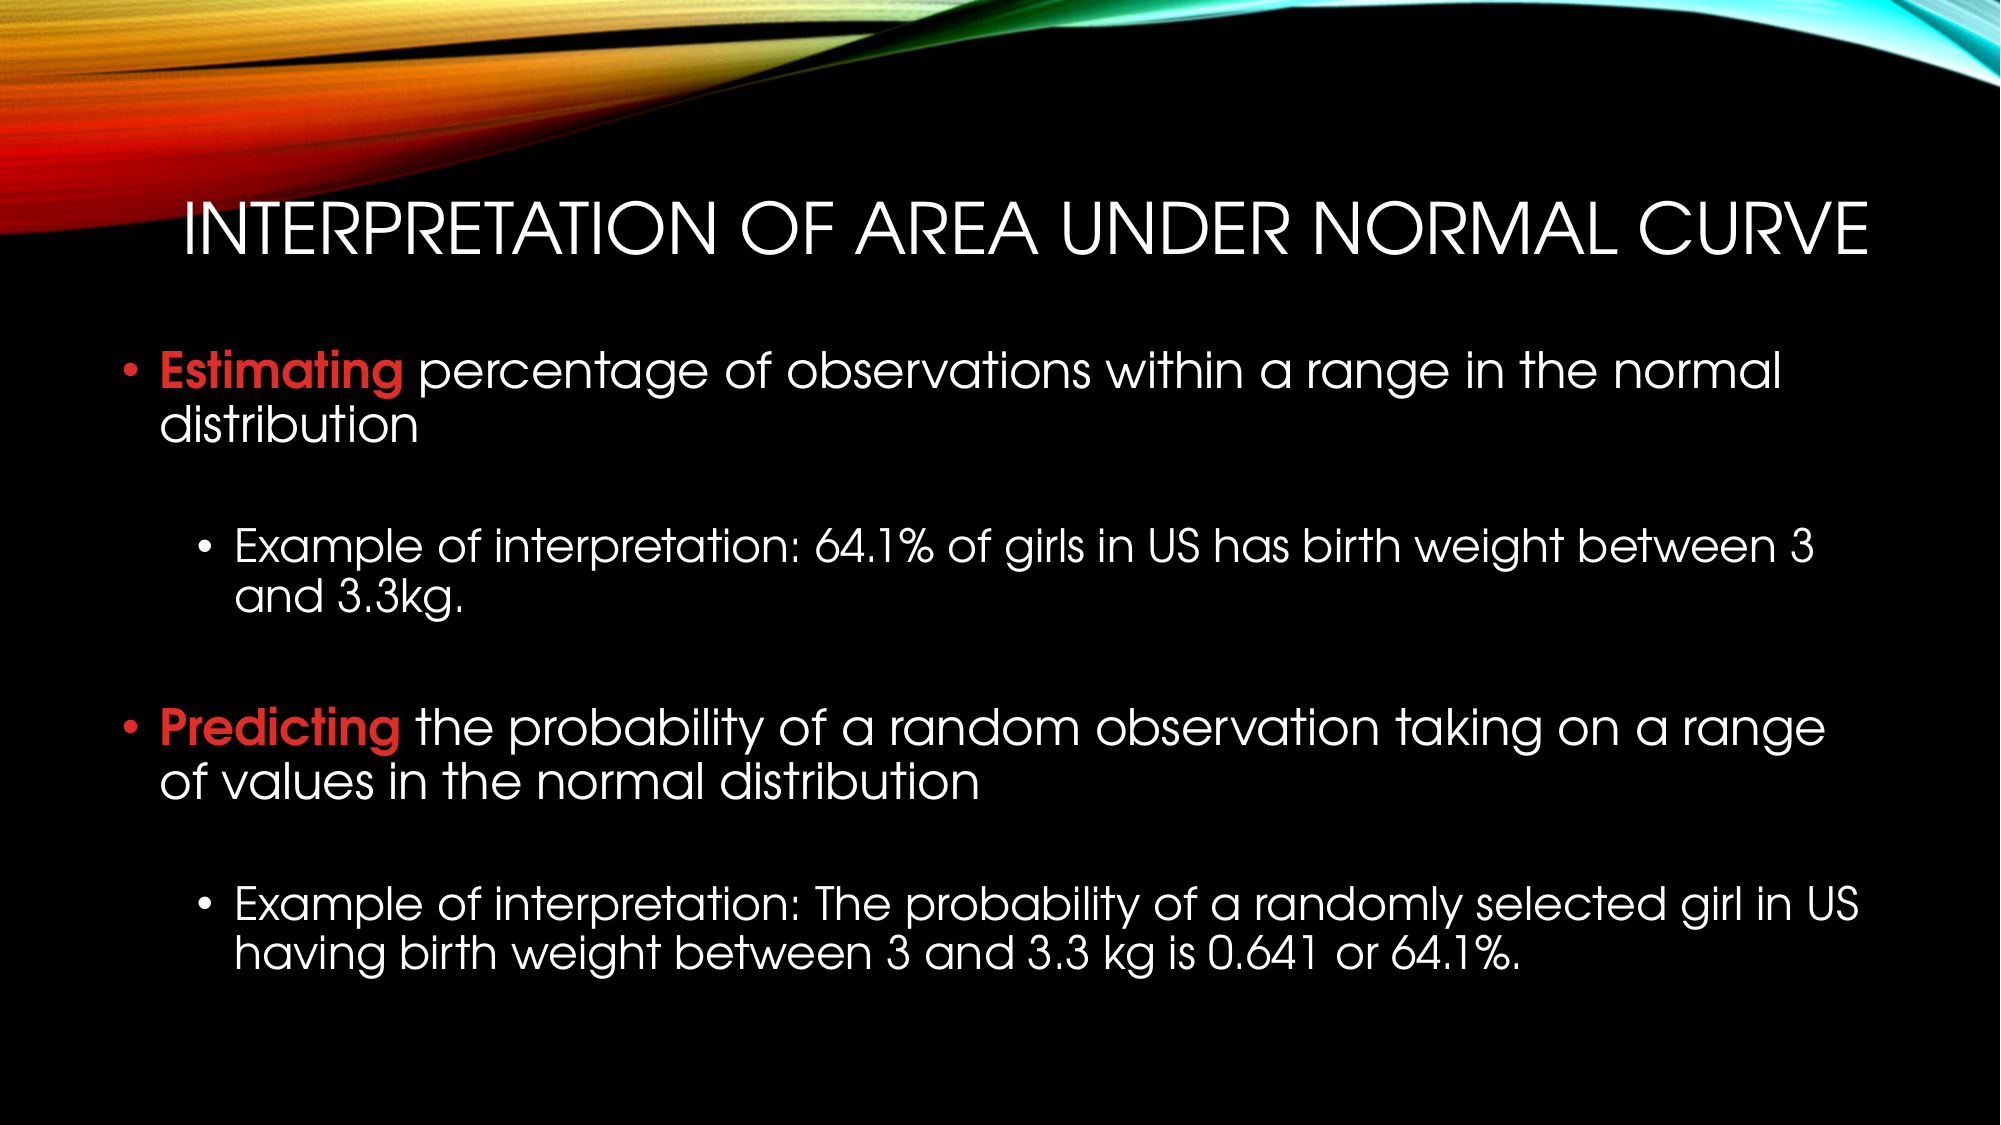

# Interpretation of area under normal curve
Estimating percentage of observations within a range in the normal distribution

Example of interpretation: 64.1% of girls in US has birth weight between 3 and 3.3kg.

Predicting the probability of a random observation taking on a range of values in the normal distribution

Example of interpretation: The probability of a randomly selected girl in US having birth weight between 3 and 3.3 kg is 0.641 or 64.1%.